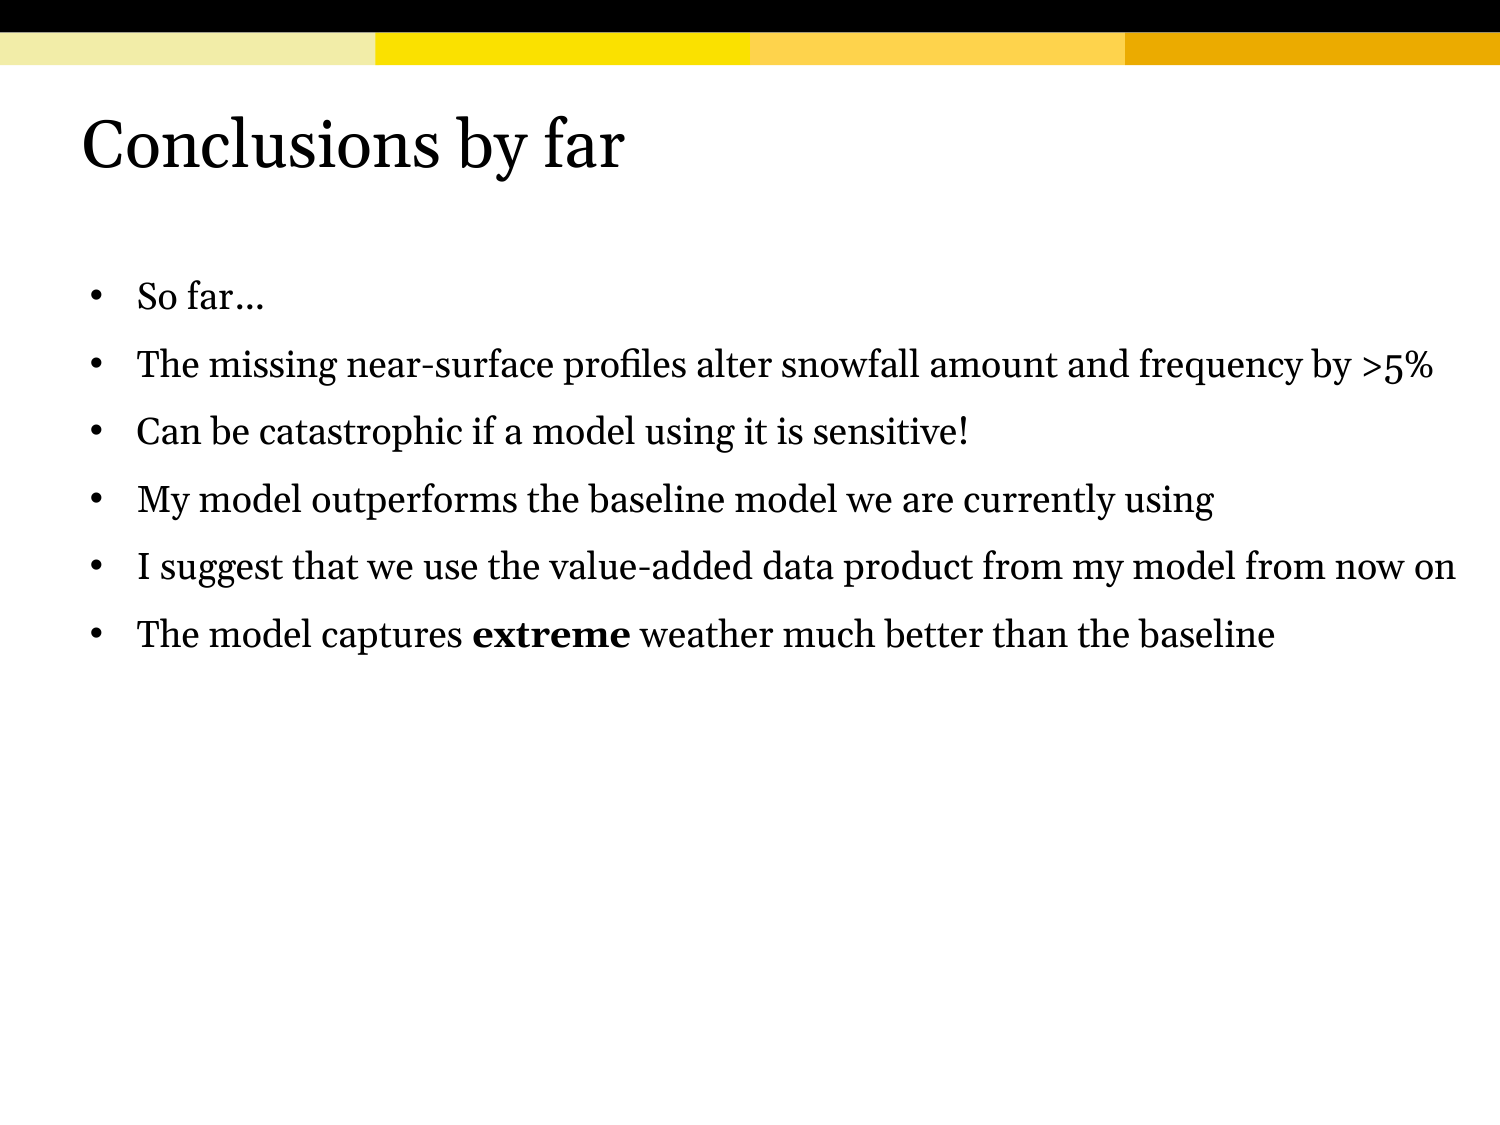

Conclusions by far

So far…
The missing near-surface profiles alter snowfall amount and frequency by >5%
Can be catastrophic if a model using it is sensitive!
My model outperforms the baseline model we are currently using
I suggest that we use the value-added data product from my model from now on
The model captures extreme weather much better than the baseline